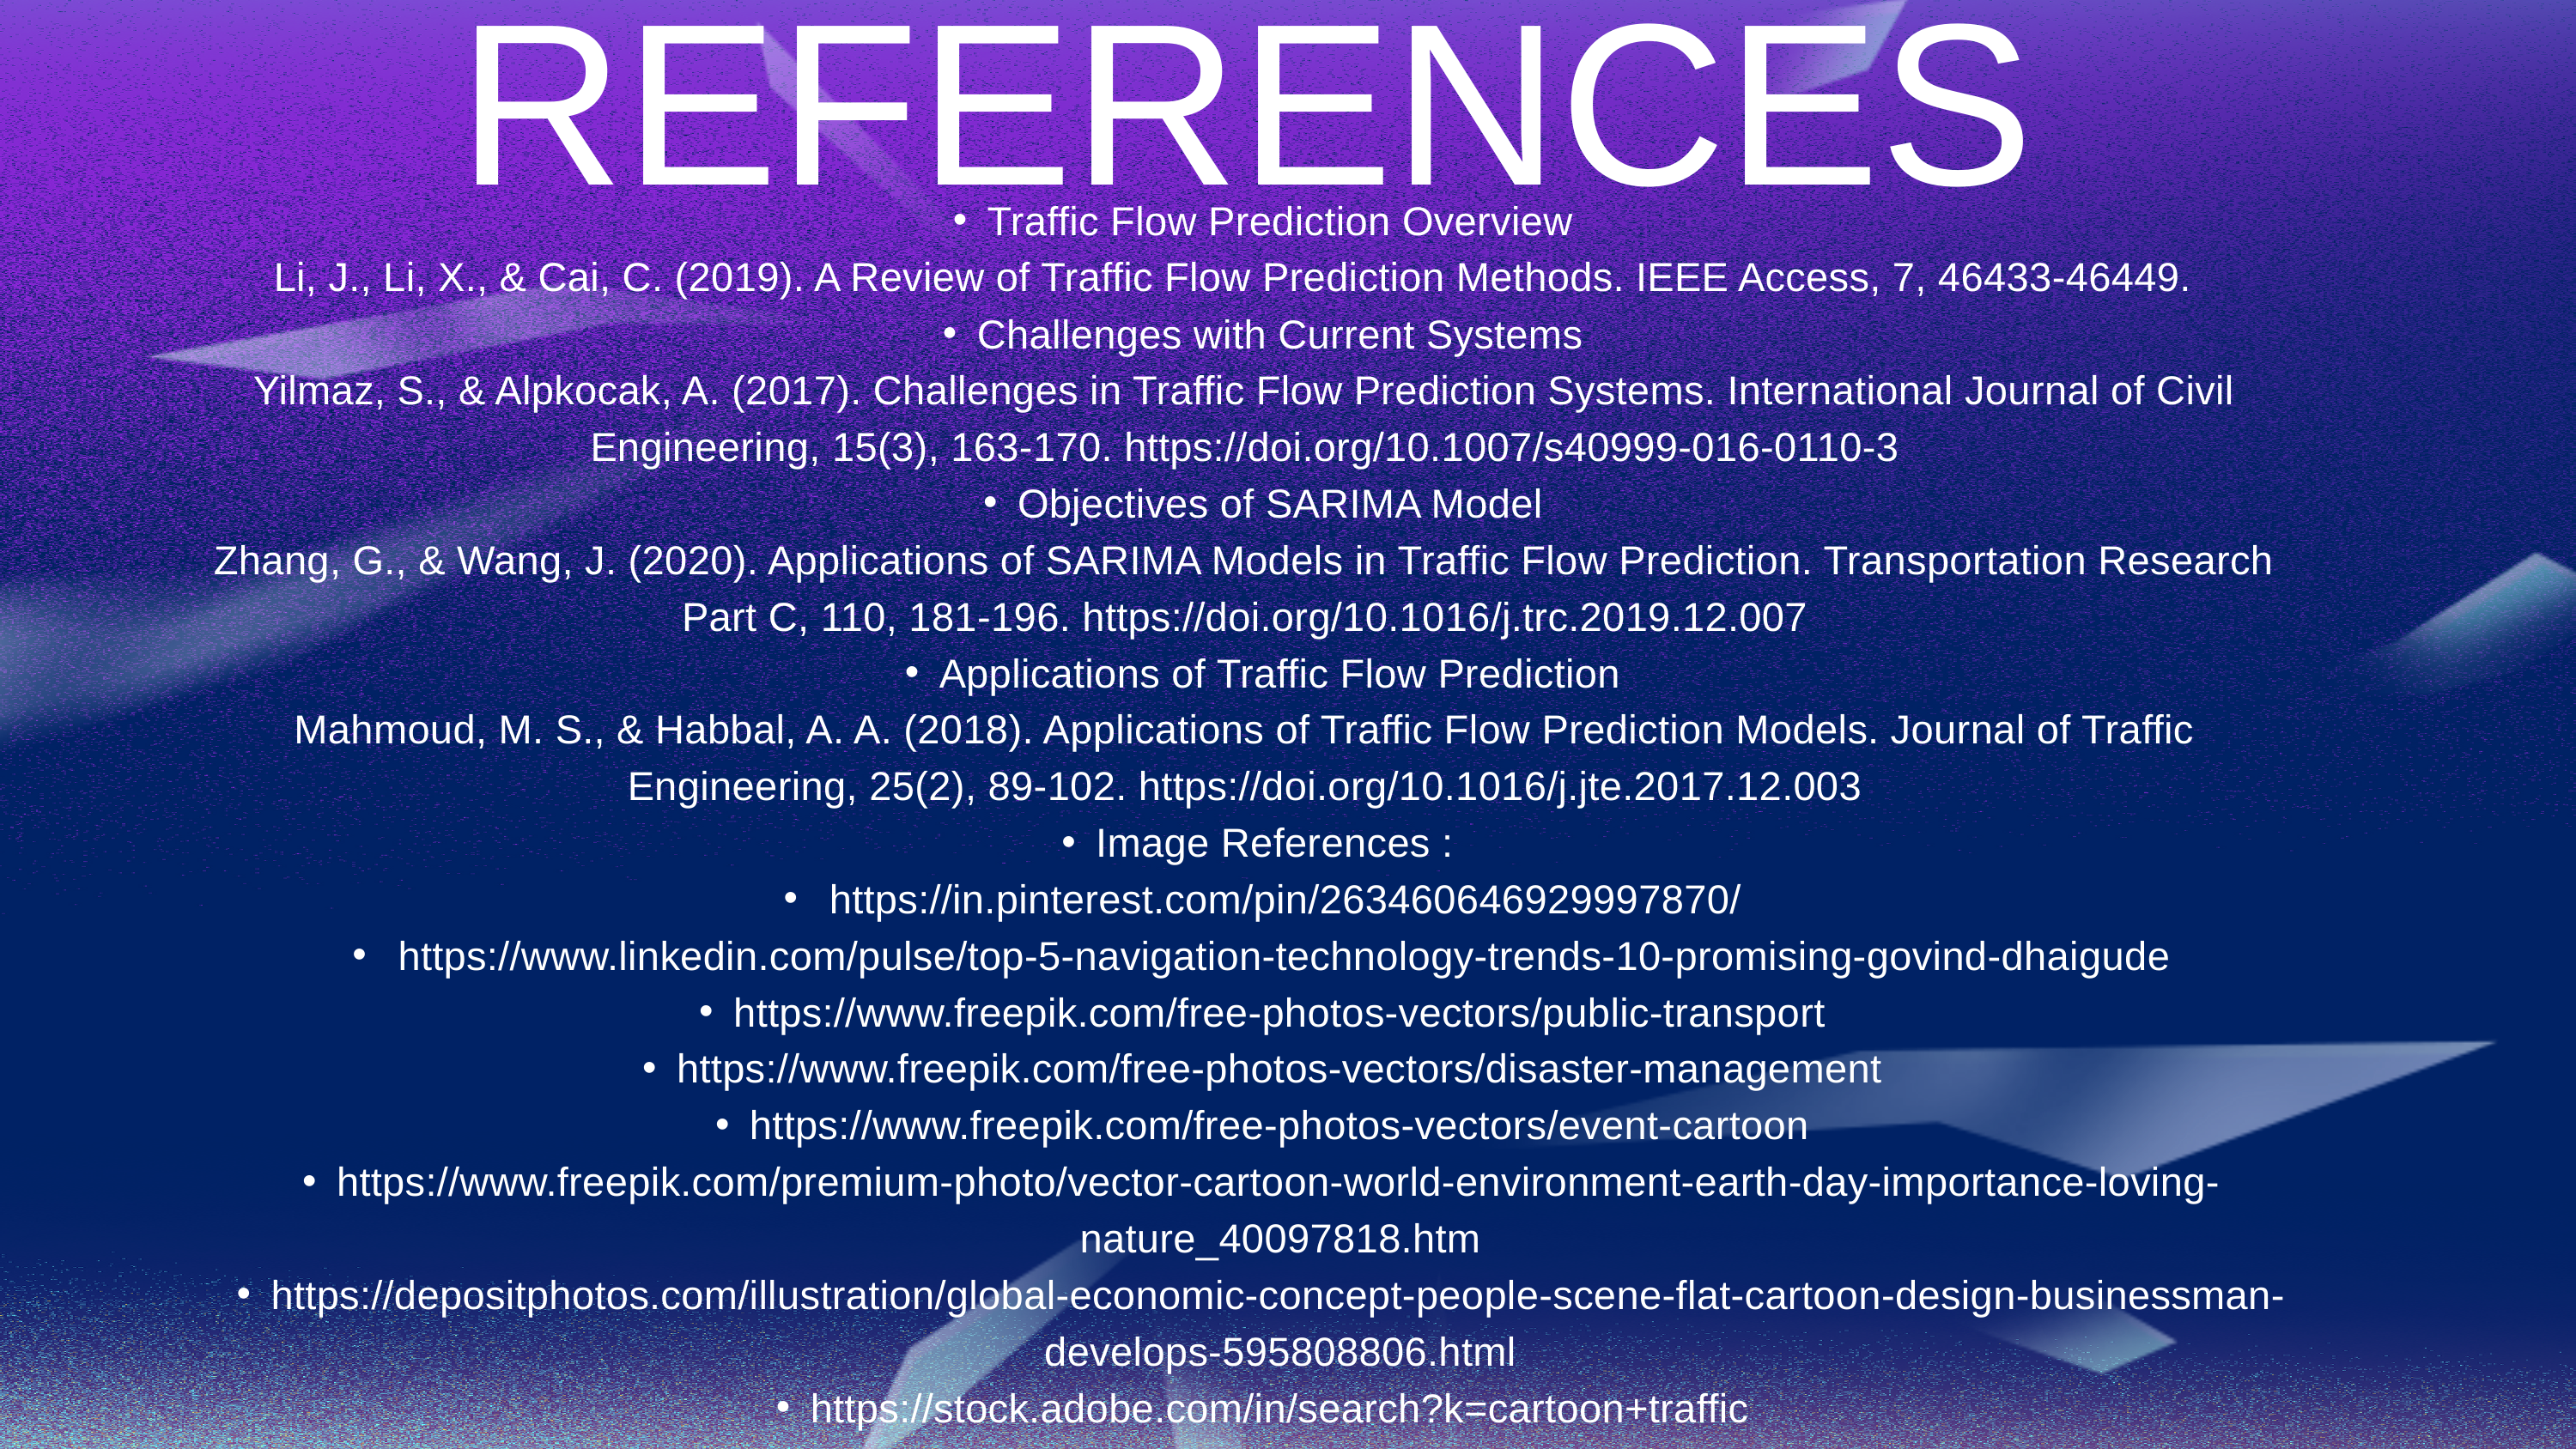

REFERENCES

Traffic Flow Prediction Overview
Li, J., Li, X., & Cai, C. (2019). A Review of Traffic Flow Prediction Methods. IEEE Access, 7, 46433-46449.
Challenges with Current Systems
Yilmaz, S., & Alpkocak, A. (2017). Challenges in Traffic Flow Prediction Systems. International Journal of Civil Engineering, 15(3), 163-170. https://doi.org/10.1007/s40999-016-0110-3
Objectives of SARIMA Model
Zhang, G., & Wang, J. (2020). Applications of SARIMA Models in Traffic Flow Prediction. Transportation Research Part C, 110, 181-196. https://doi.org/10.1016/j.trc.2019.12.007
Applications of Traffic Flow Prediction
Mahmoud, M. S., & Habbal, A. A. (2018). Applications of Traffic Flow Prediction Models. Journal of Traffic Engineering, 25(2), 89-102. https://doi.org/10.1016/j.jte.2017.12.003
Image References :
 https://in.pinterest.com/pin/263460646929997870/
 https://www.linkedin.com/pulse/top-5-navigation-technology-trends-10-promising-govind-dhaigude
https://www.freepik.com/free-photos-vectors/public-transport
https://www.freepik.com/free-photos-vectors/disaster-management
https://www.freepik.com/free-photos-vectors/event-cartoon
https://www.freepik.com/premium-photo/vector-cartoon-world-environment-earth-day-importance-loving-nature_40097818.htm
https://depositphotos.com/illustration/global-economic-concept-people-scene-flat-cartoon-design-businessman-develops-595808806.html
https://stock.adobe.com/in/search?k=cartoon+traffic